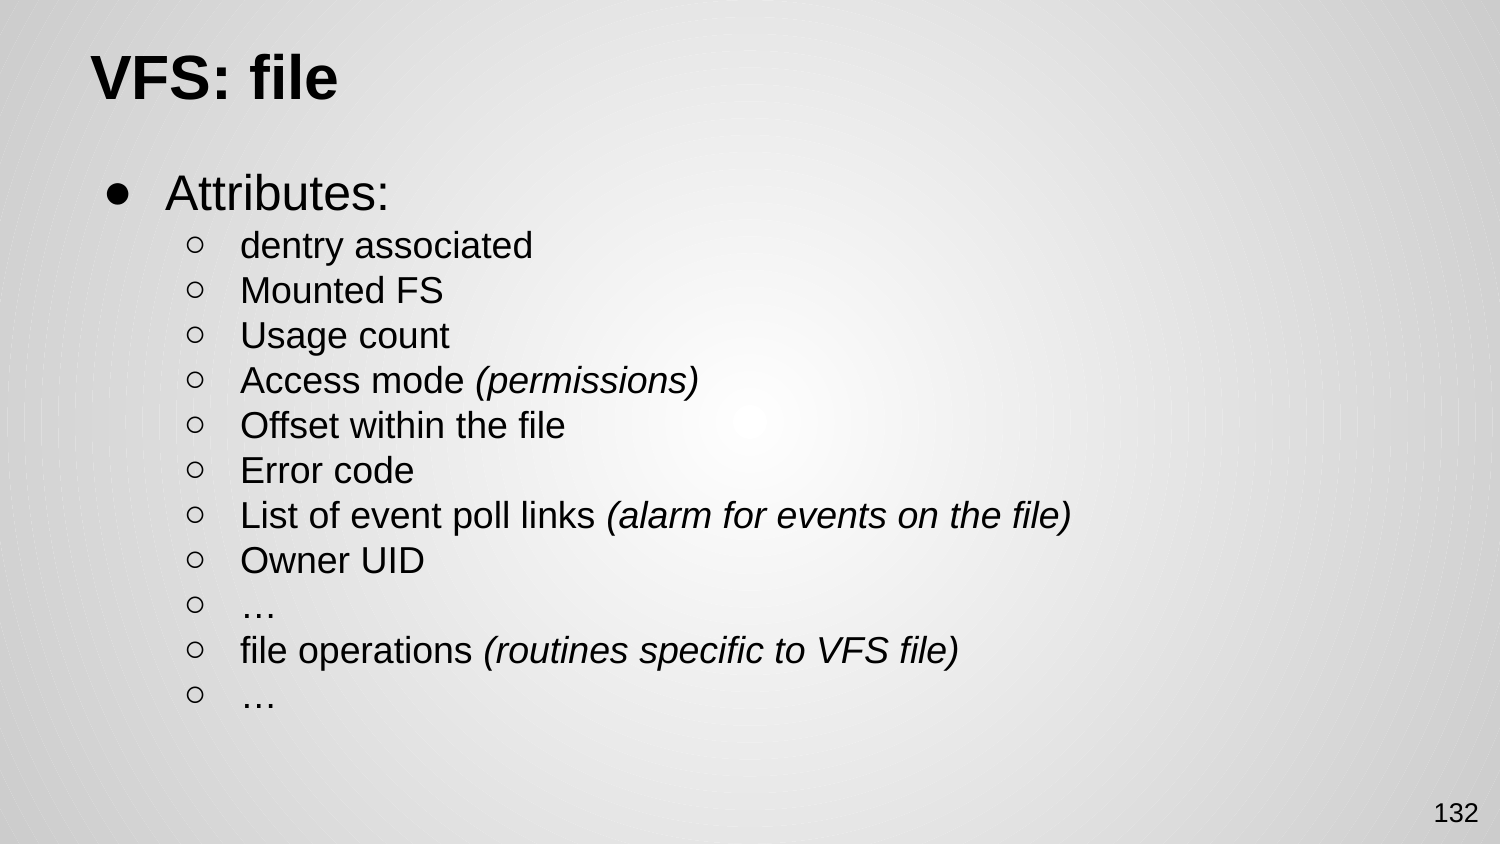

# VFS: file
Attributes:
dentry associated
Mounted FS
Usage count
Access mode (permissions)
Offset within the file
Error code
List of event poll links (alarm for events on the file)
Owner UID
…
file operations (routines specific to VFS file)
…

132